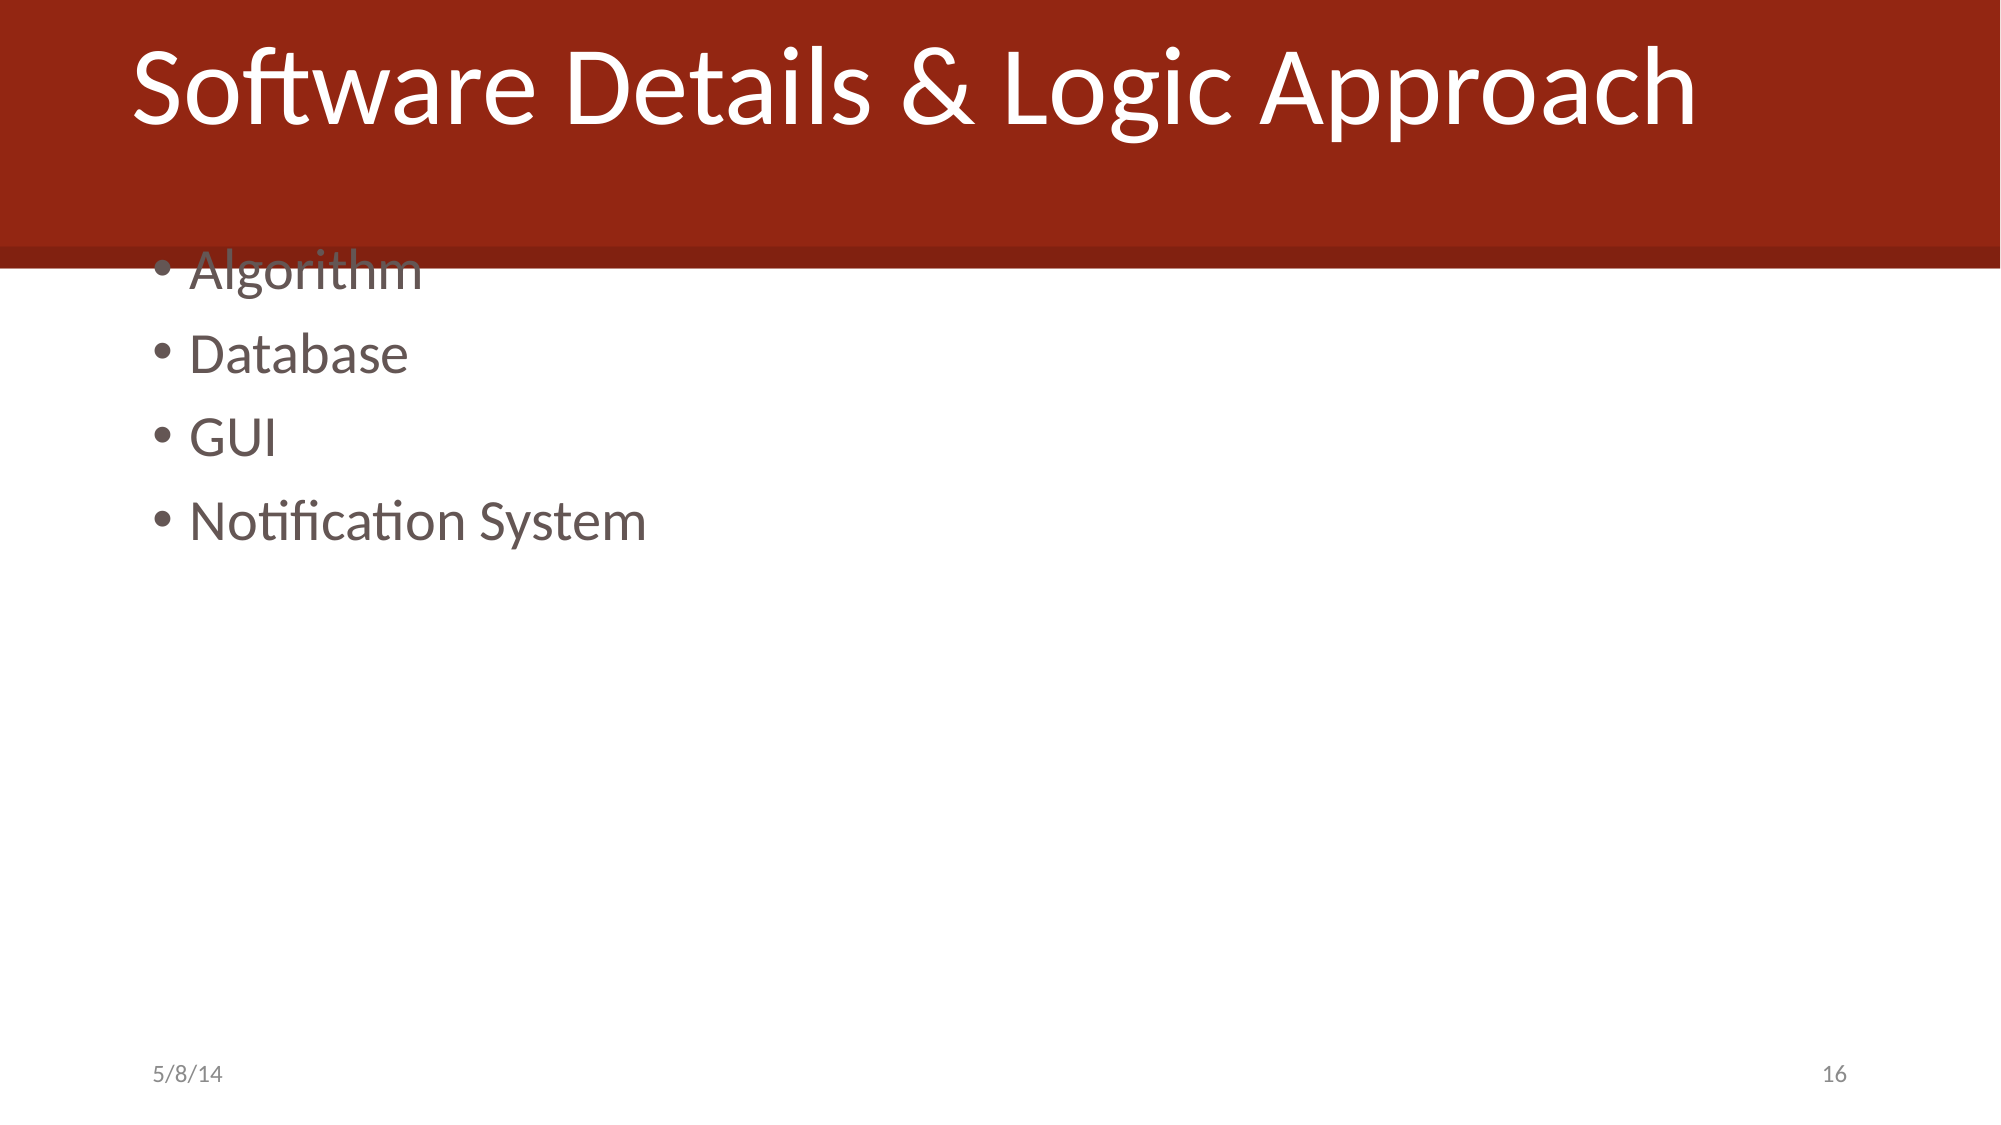

# Software Details & Logic Approach
Algorithm
Database
GUI
Notification System
5/8/14
16